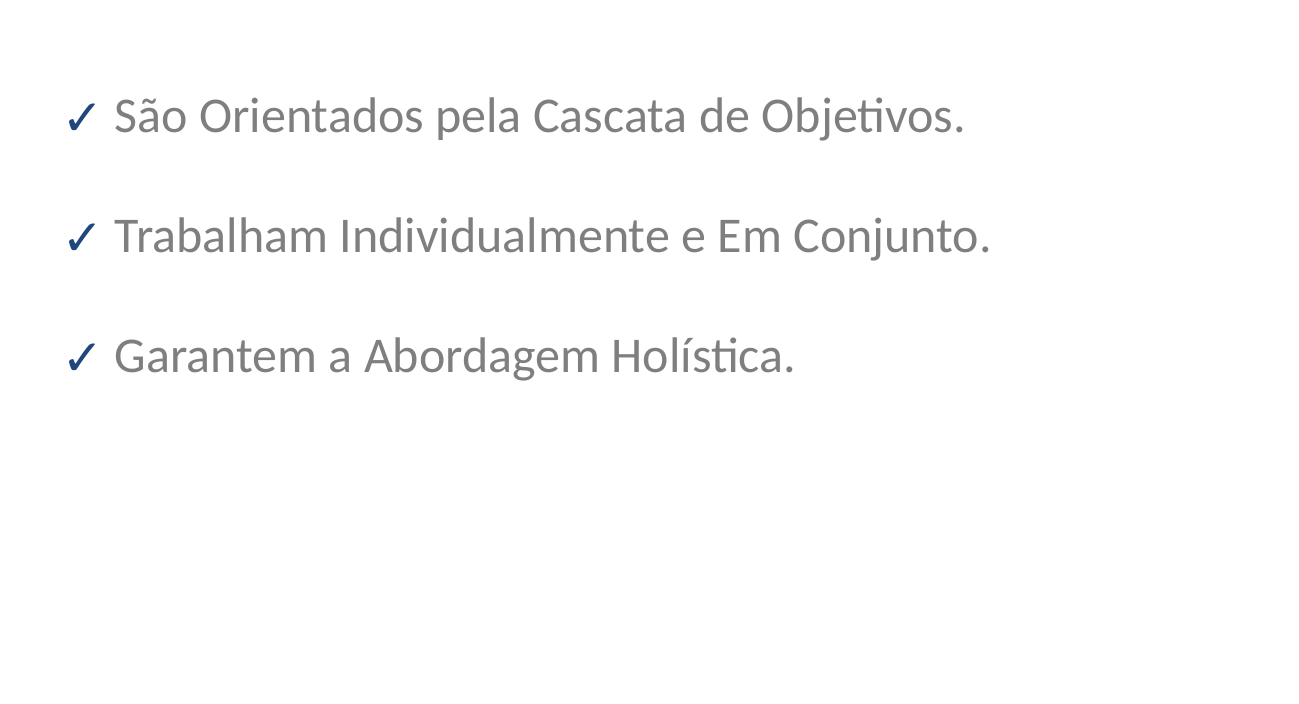

São Orientados pela Cascata de Objetivos.

 Trabalham Individualmente e Em Conjunto.

 Garantem a Abordagem Holística.